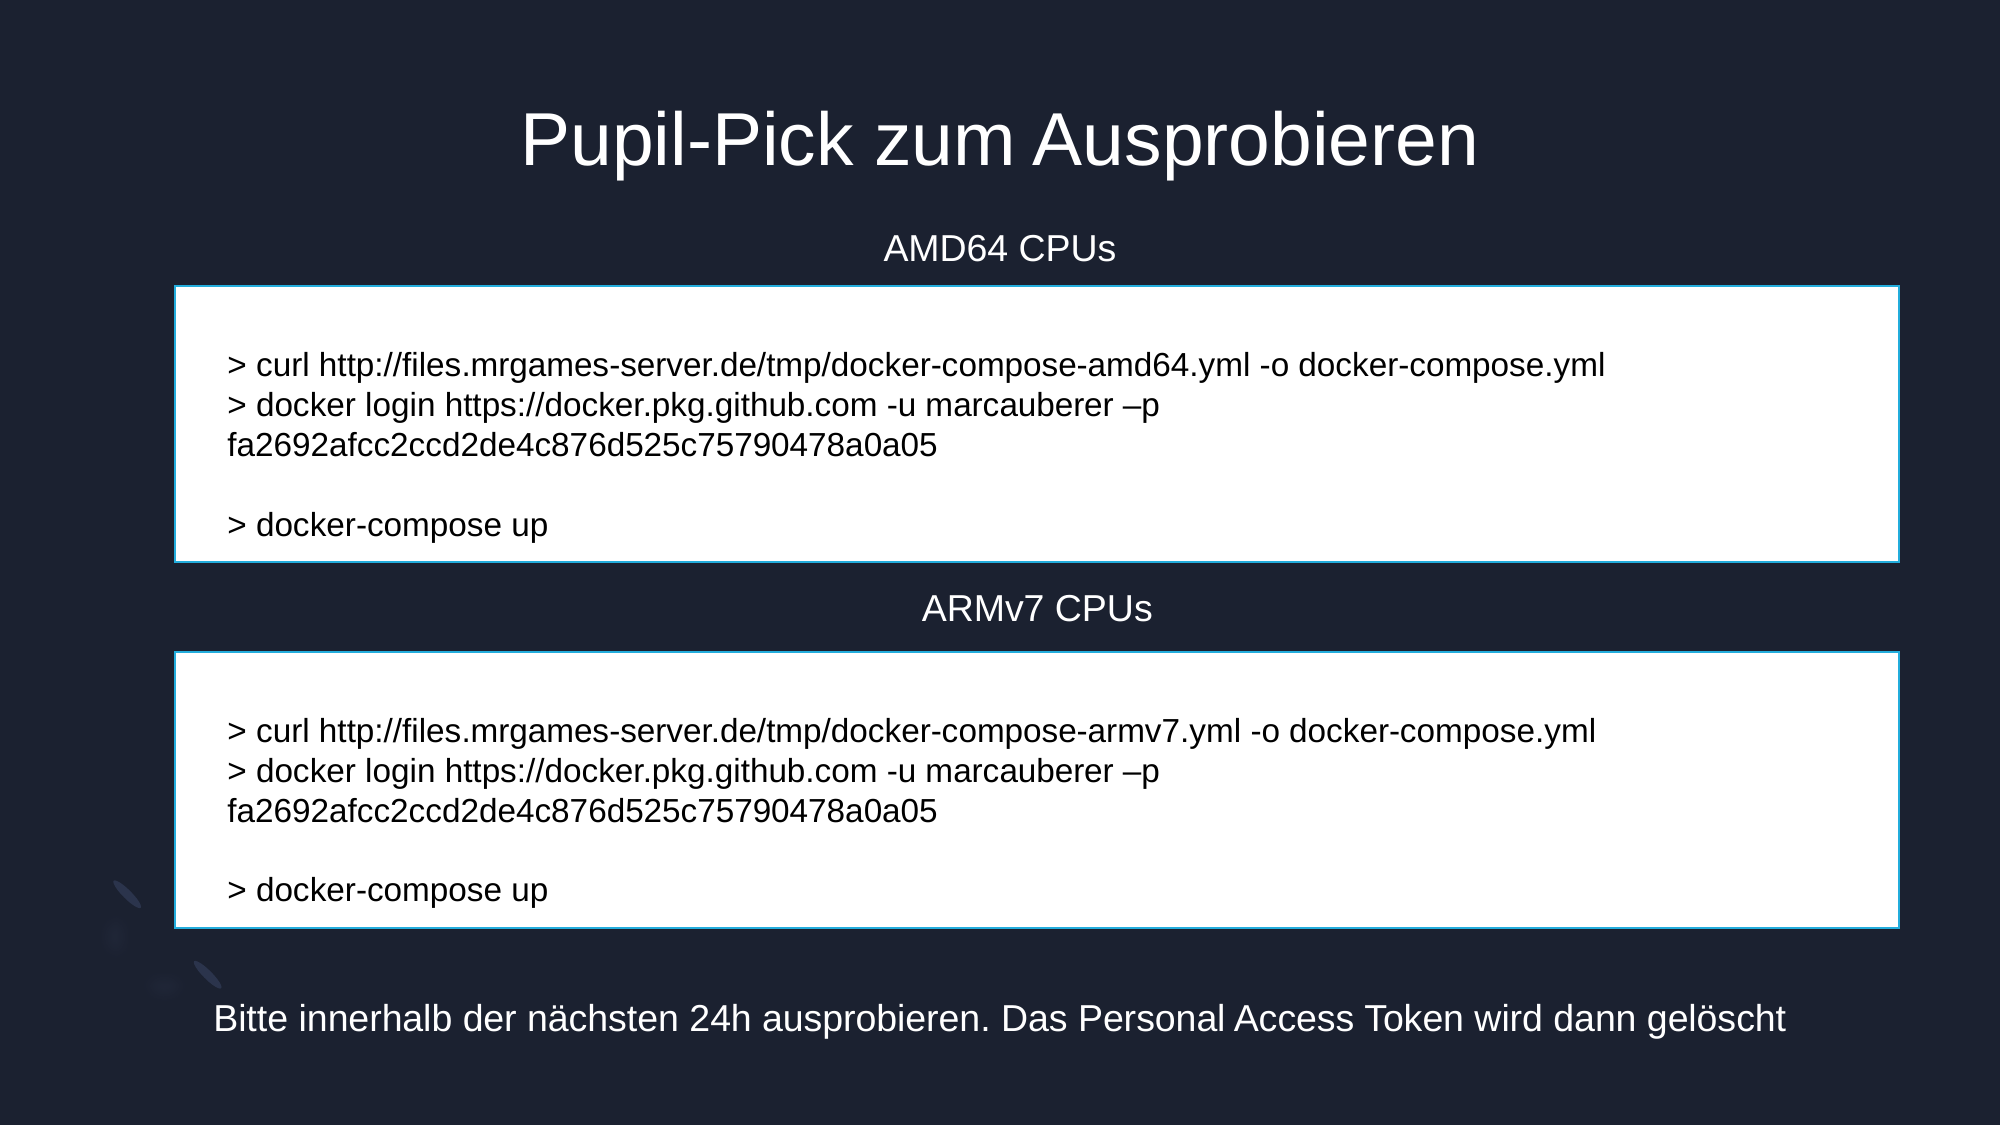

# Pupil-Pick zum Ausprobieren
AMD64 CPUs

> curl http://files.mrgames-server.de/tmp/docker-compose-amd64.yml -o docker-compose.yml
> docker login https://docker.pkg.github.com -u marcauberer –p fa2692afcc2ccd2de4c876d525c75790478a0a05

> docker-compose up
ARMv7 CPUs

> curl http://files.mrgames-server.de/tmp/docker-compose-armv7.yml -o docker-compose.yml
> docker login https://docker.pkg.github.com -u marcauberer –p fa2692afcc2ccd2de4c876d525c75790478a0a05

> docker-compose up
Bitte innerhalb der nächsten 24h ausprobieren. Das Personal Access Token wird dann gelöscht